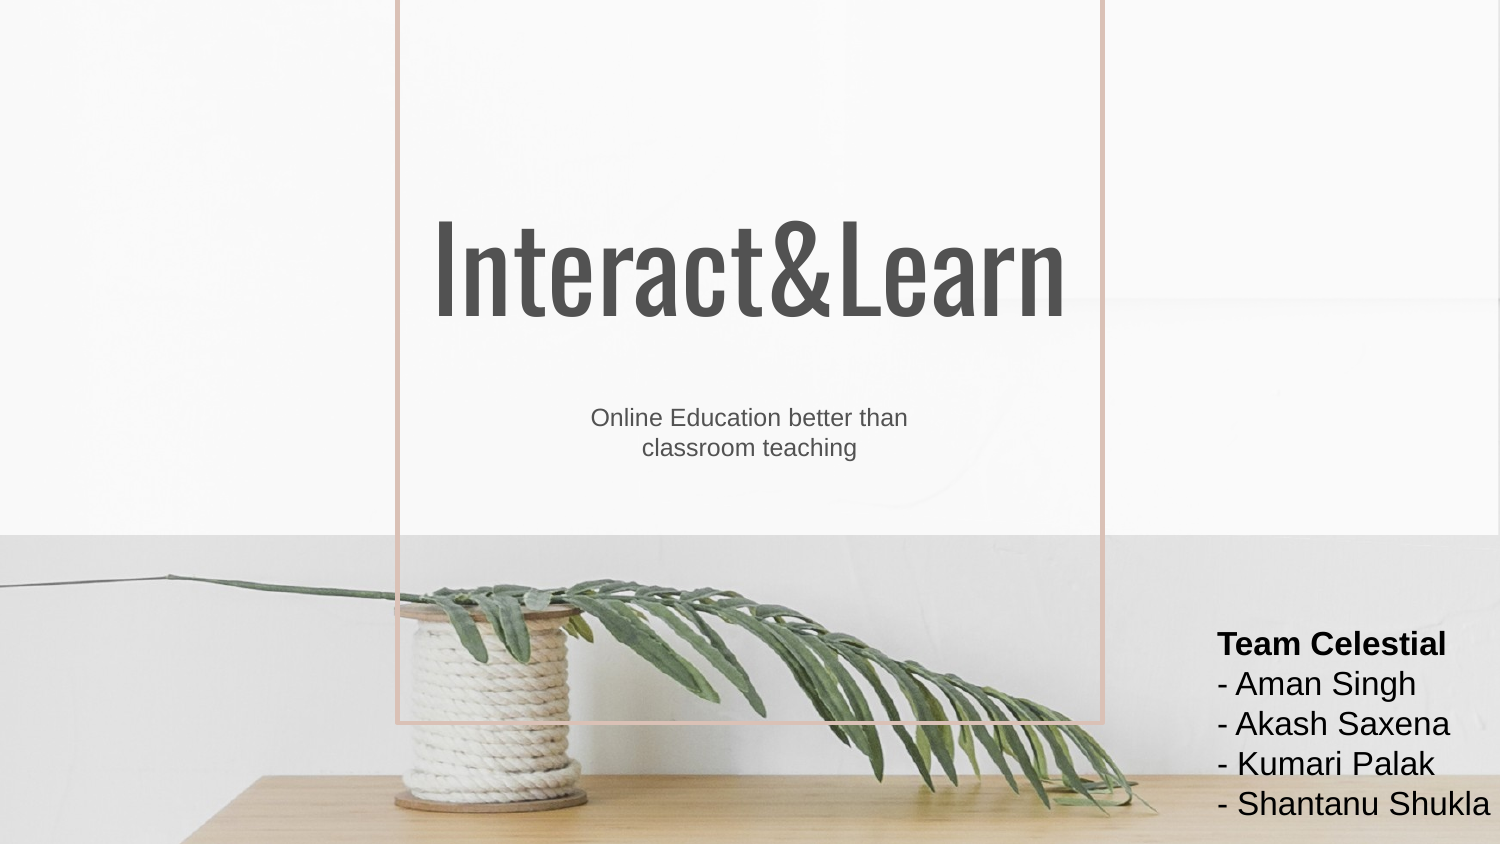

# Interact&Learn

Online Education better than classroom teaching
Team Celestial  
- Aman Singh
- Akash Saxena
- Kumari Palak
- Shantanu Shukla